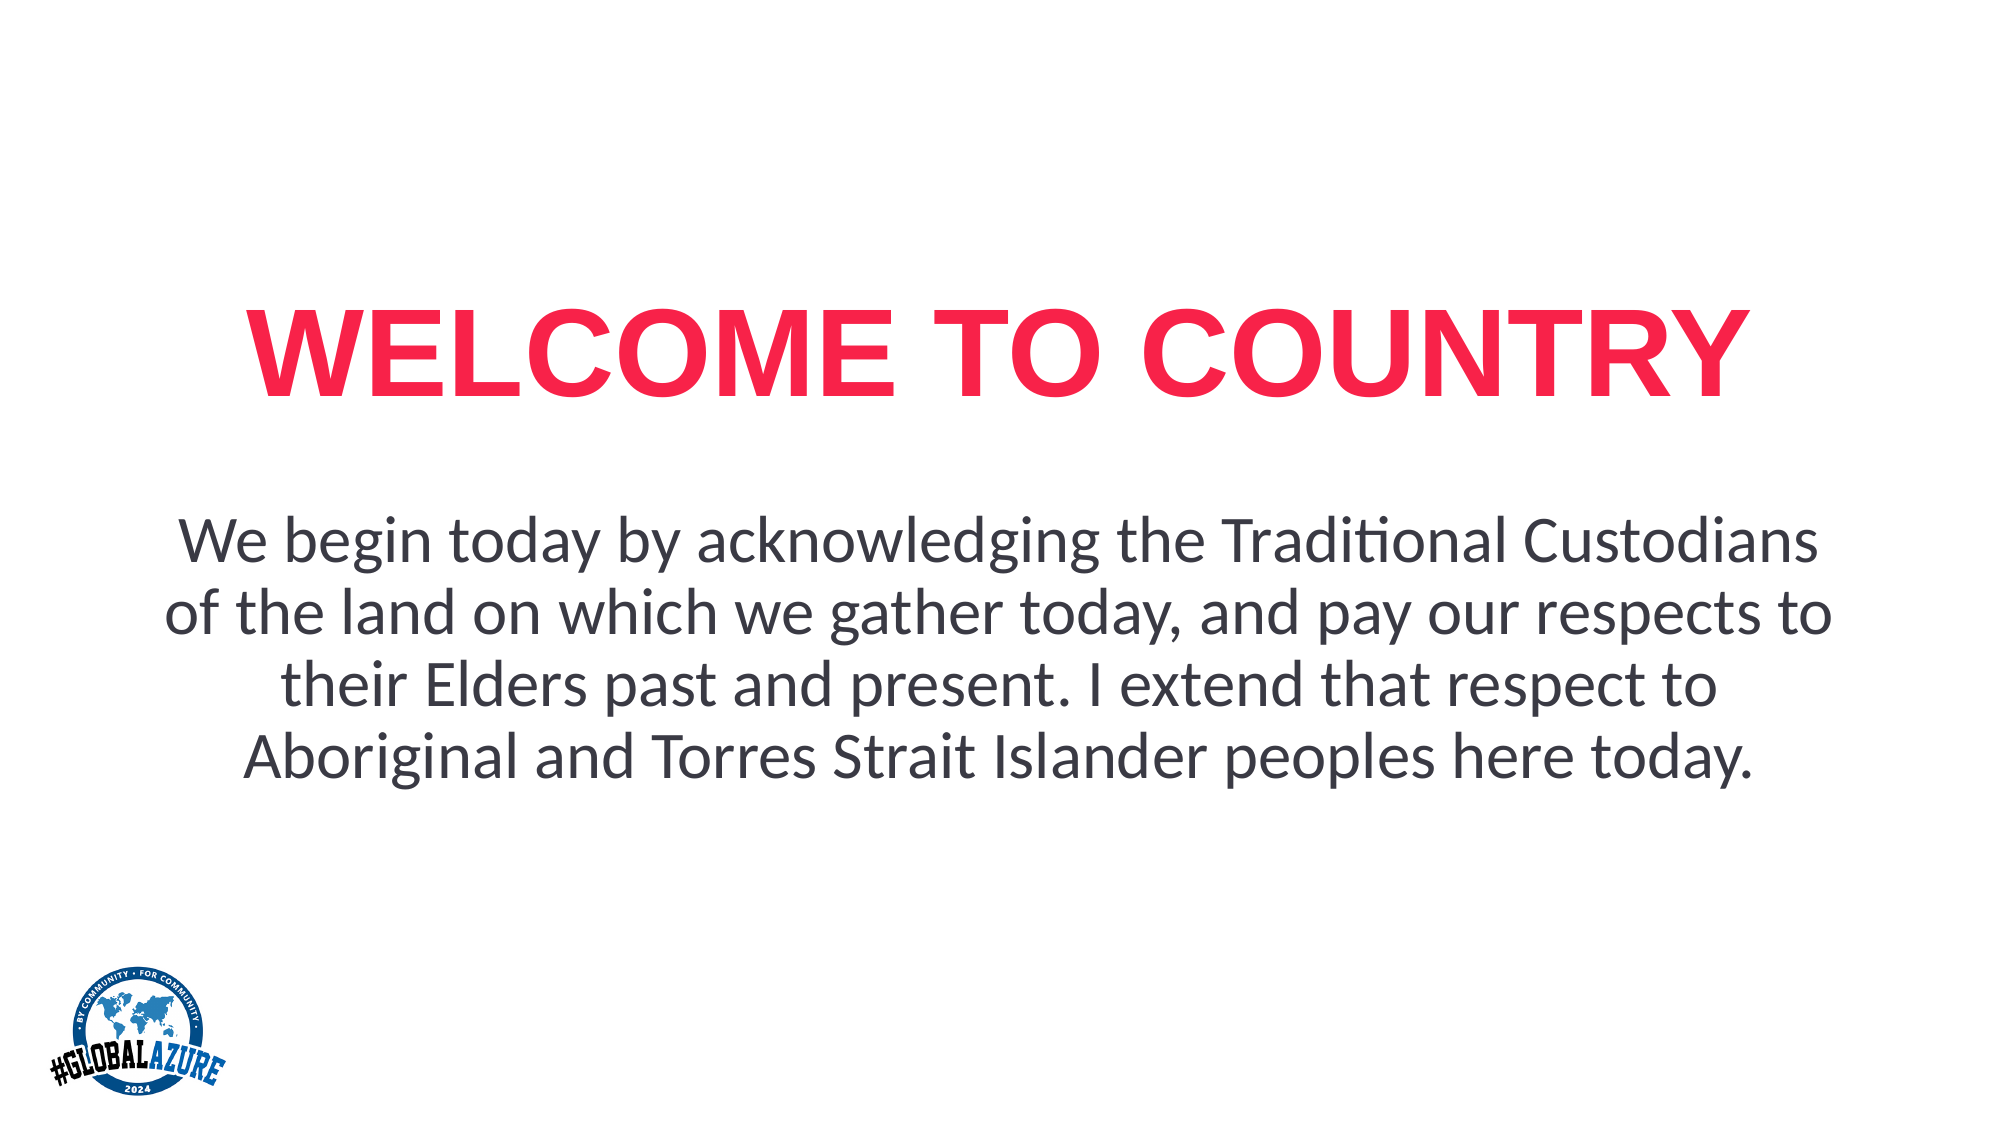

# Welcome to Country
We begin today by acknowledging the Traditional Custodians of the land on which we gather today, and pay our respects to their Elders past and present. I extend that respect to Aboriginal and Torres Strait Islander peoples here today.